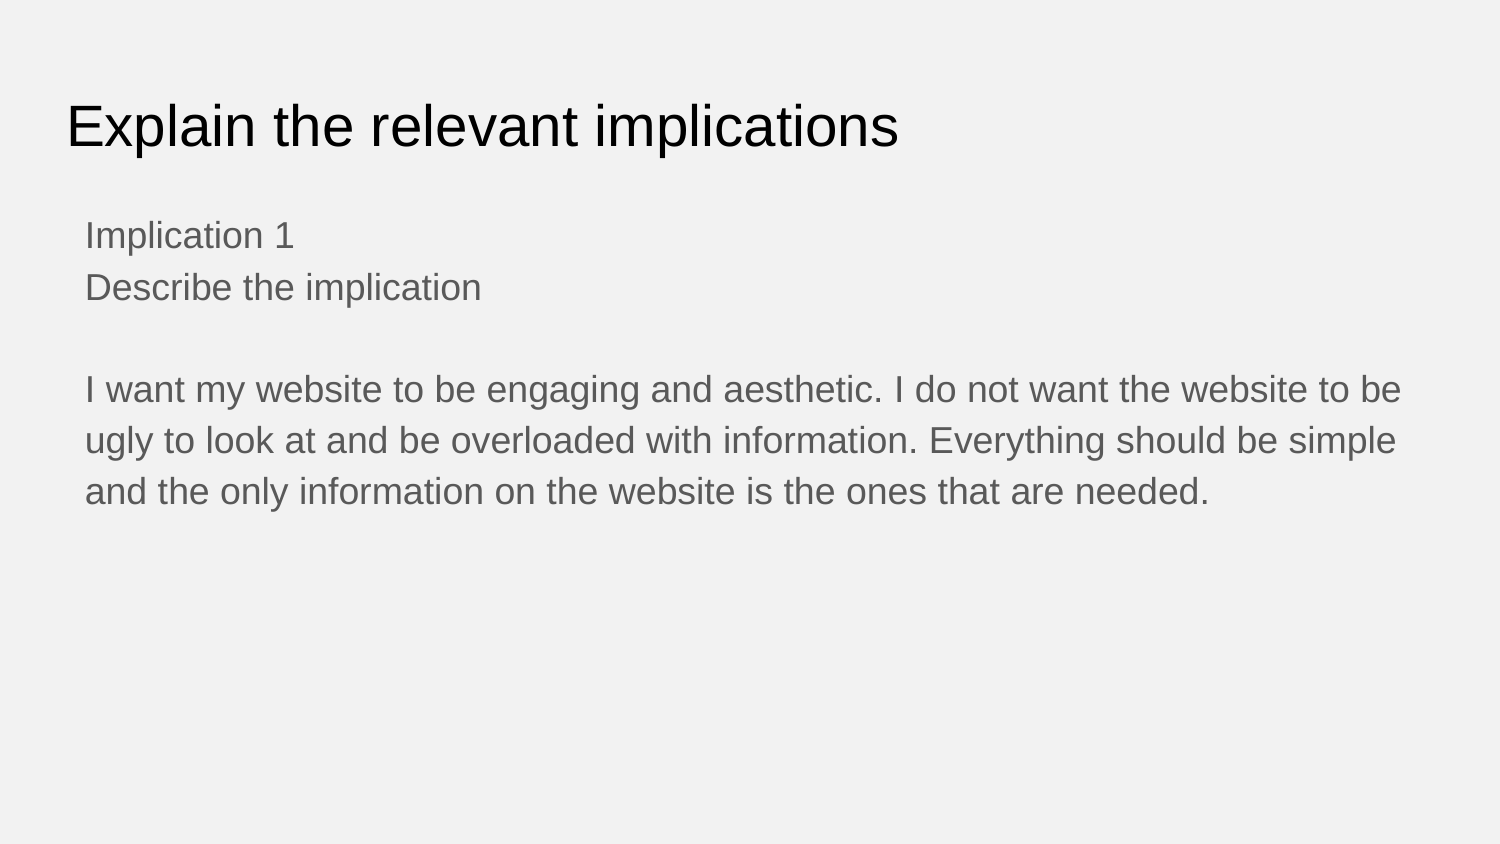

# Explain the relevant implications
Implication 1
Describe the implication

I want my website to be engaging and aesthetic. I do not want the website to be ugly to look at and be overloaded with information. Everything should be simple and the only information on the website is the ones that are needed.